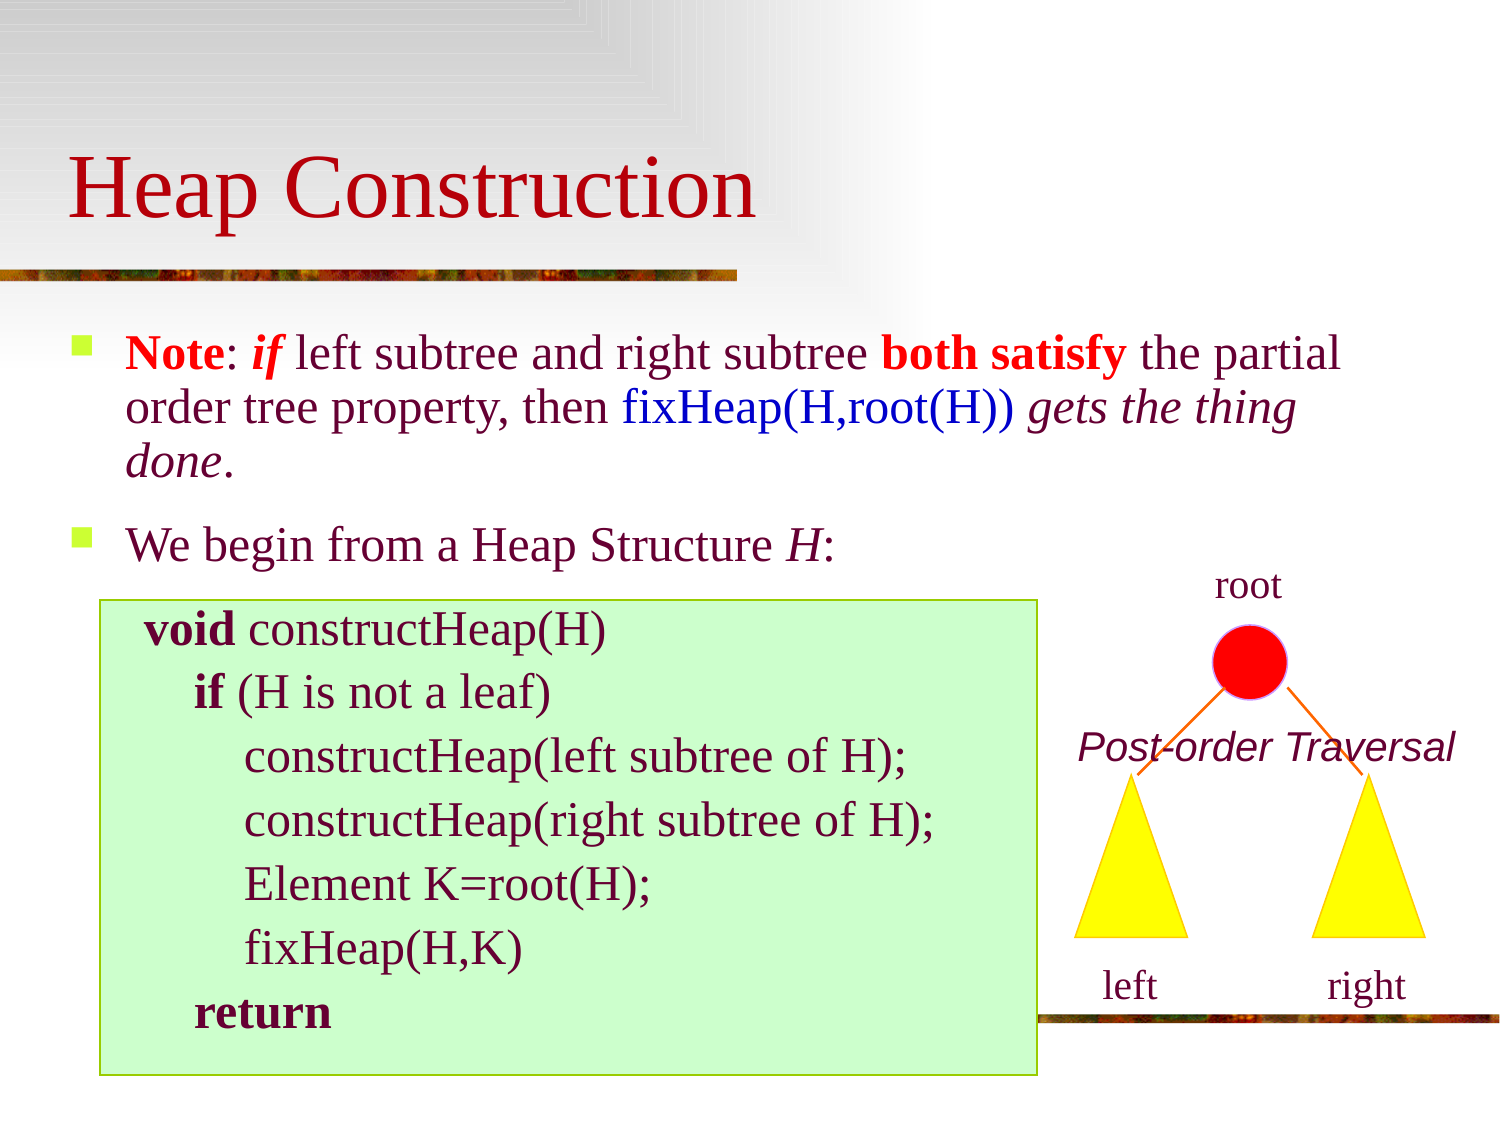

# Heap Construction
Note: if left subtree and right subtree both satisfy the partial order tree property, then fixHeap(H,root(H)) gets the thing done.
We begin from a Heap Structure H:
void constructHeap(H)
    if (H is not a leaf)
        constructHeap(left subtree of H);
        constructHeap(right subtree of H);
        Element K=root(H);
        fixHeap(H,K)
    return
root

Post-order Traversal

left
right